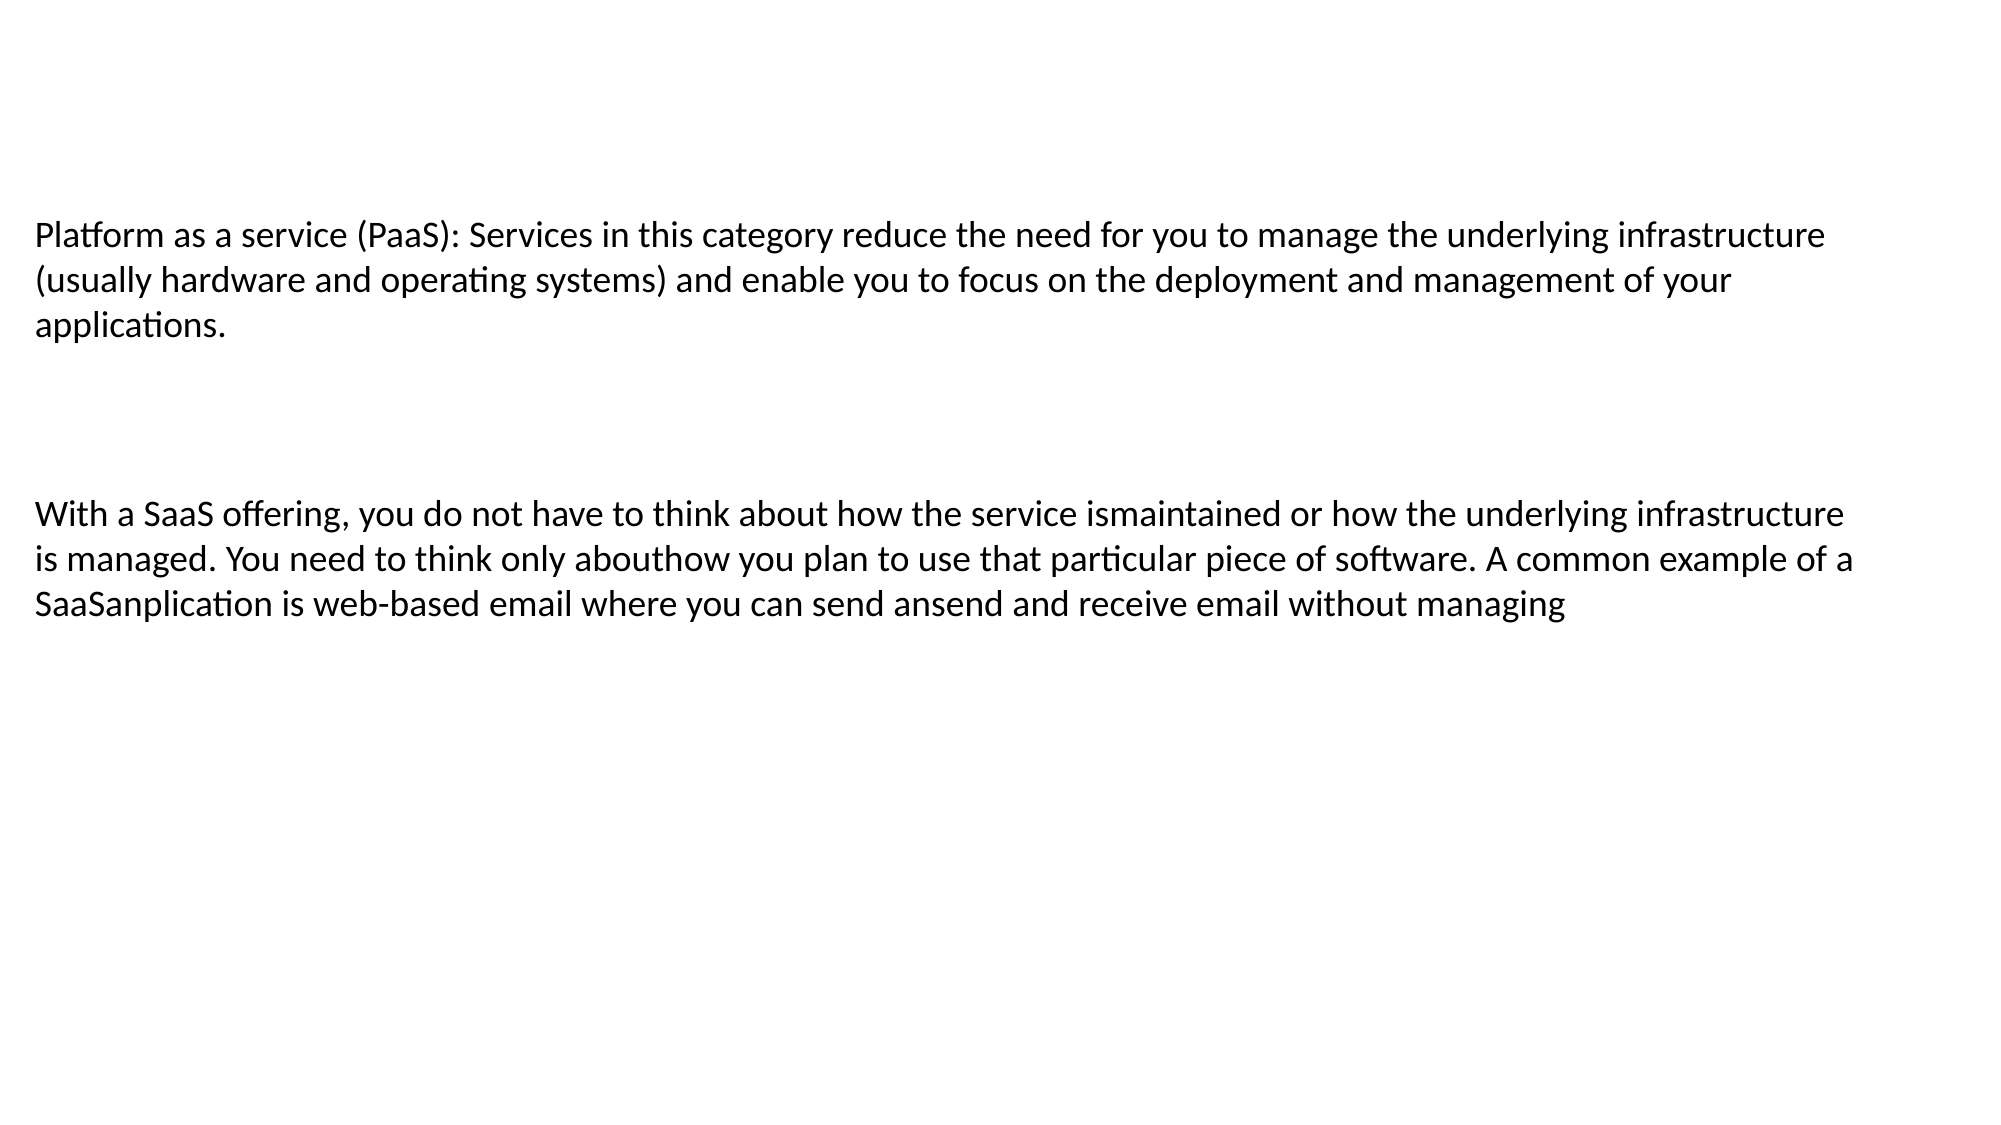

Platform as a service (PaaS): Services in this category reduce the need for you to manage the underlying infrastructure (usually hardware and operating systems) and enable you to focus on the deployment and management of your applications.
With a SaaS offering, you do not have to think about how the service ismaintained or how the underlying infrastructure is managed. You need to think only abouthow you plan to use that particular piece of software. A common example of a SaaSanplication is web-based email where you can send ansend and receive email without managing